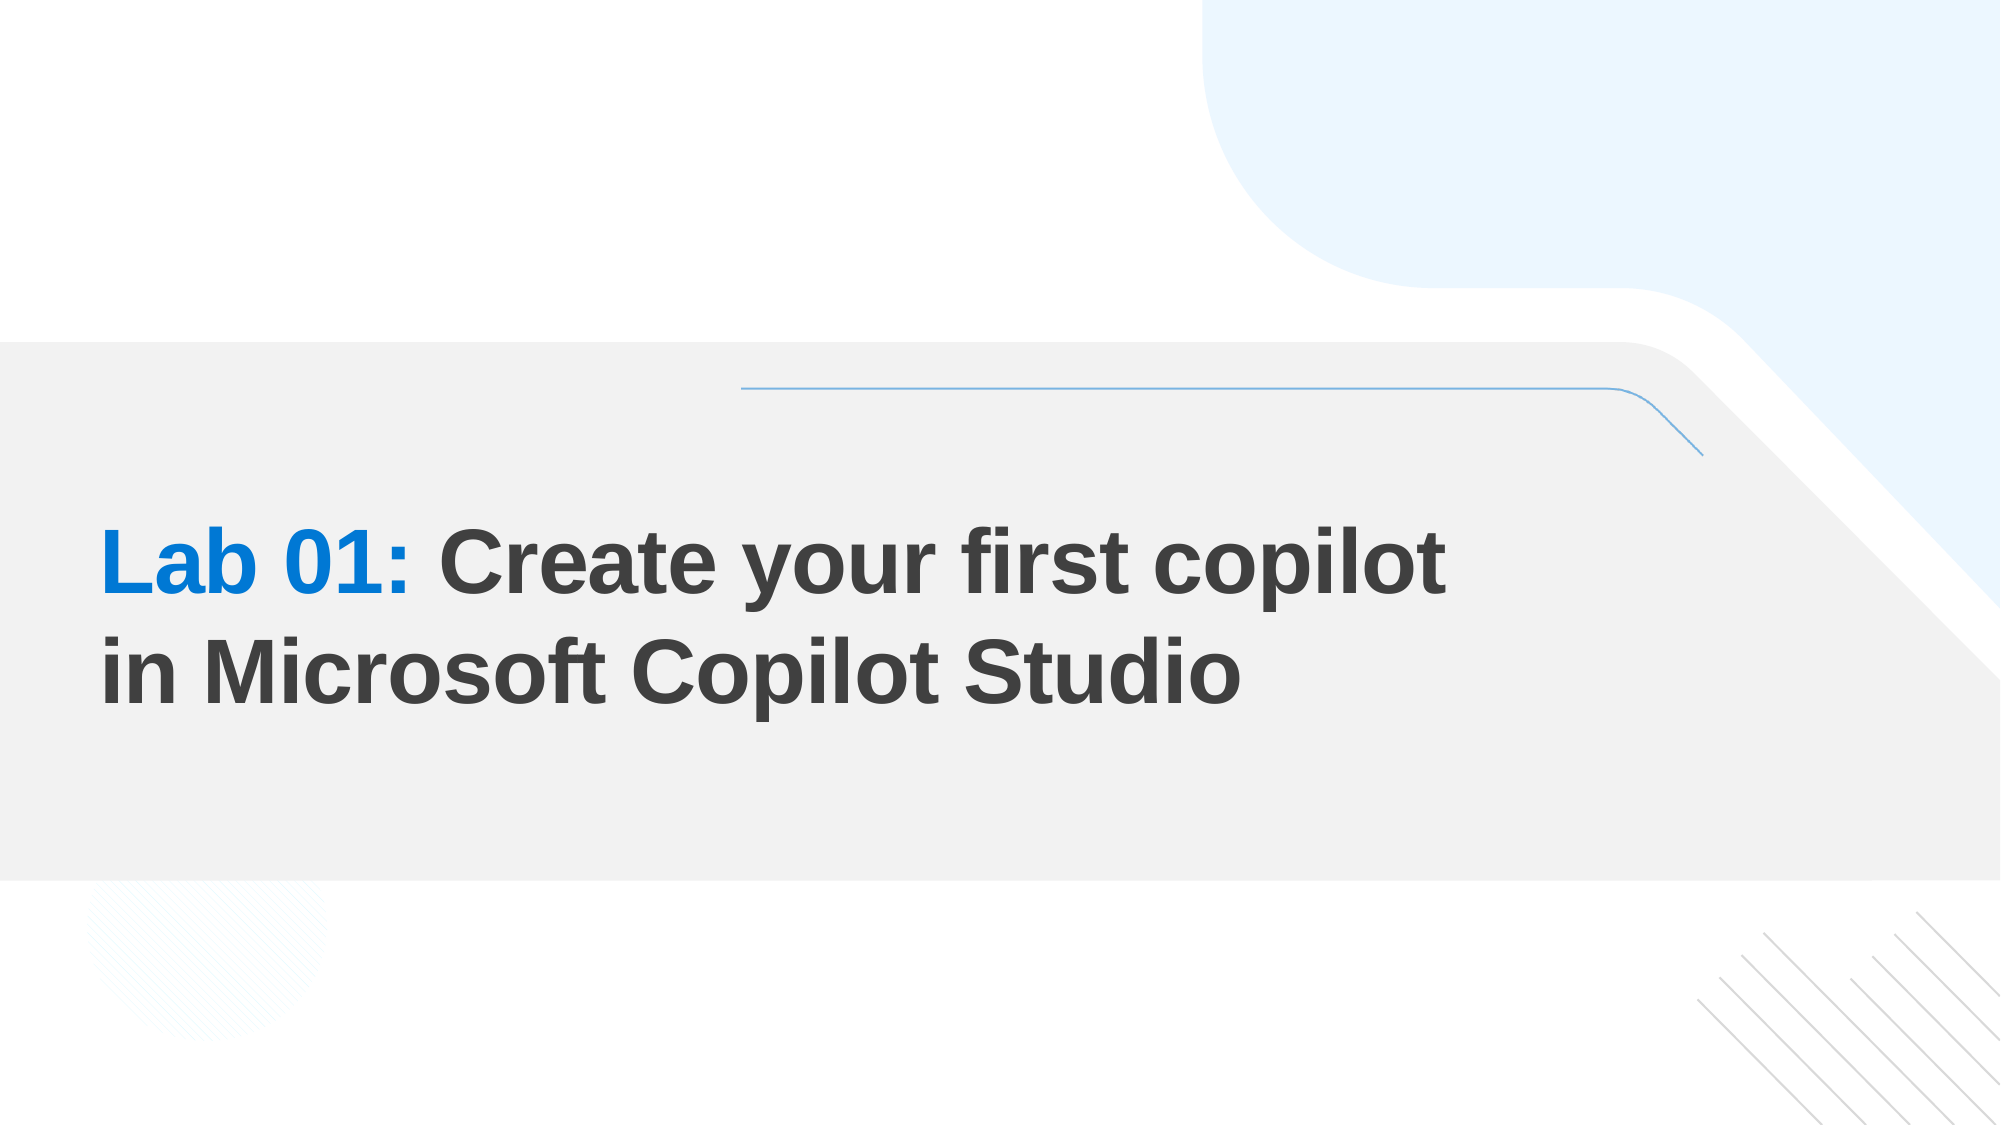

# Lab 01: Create your first copilot in Microsoft Copilot Studio